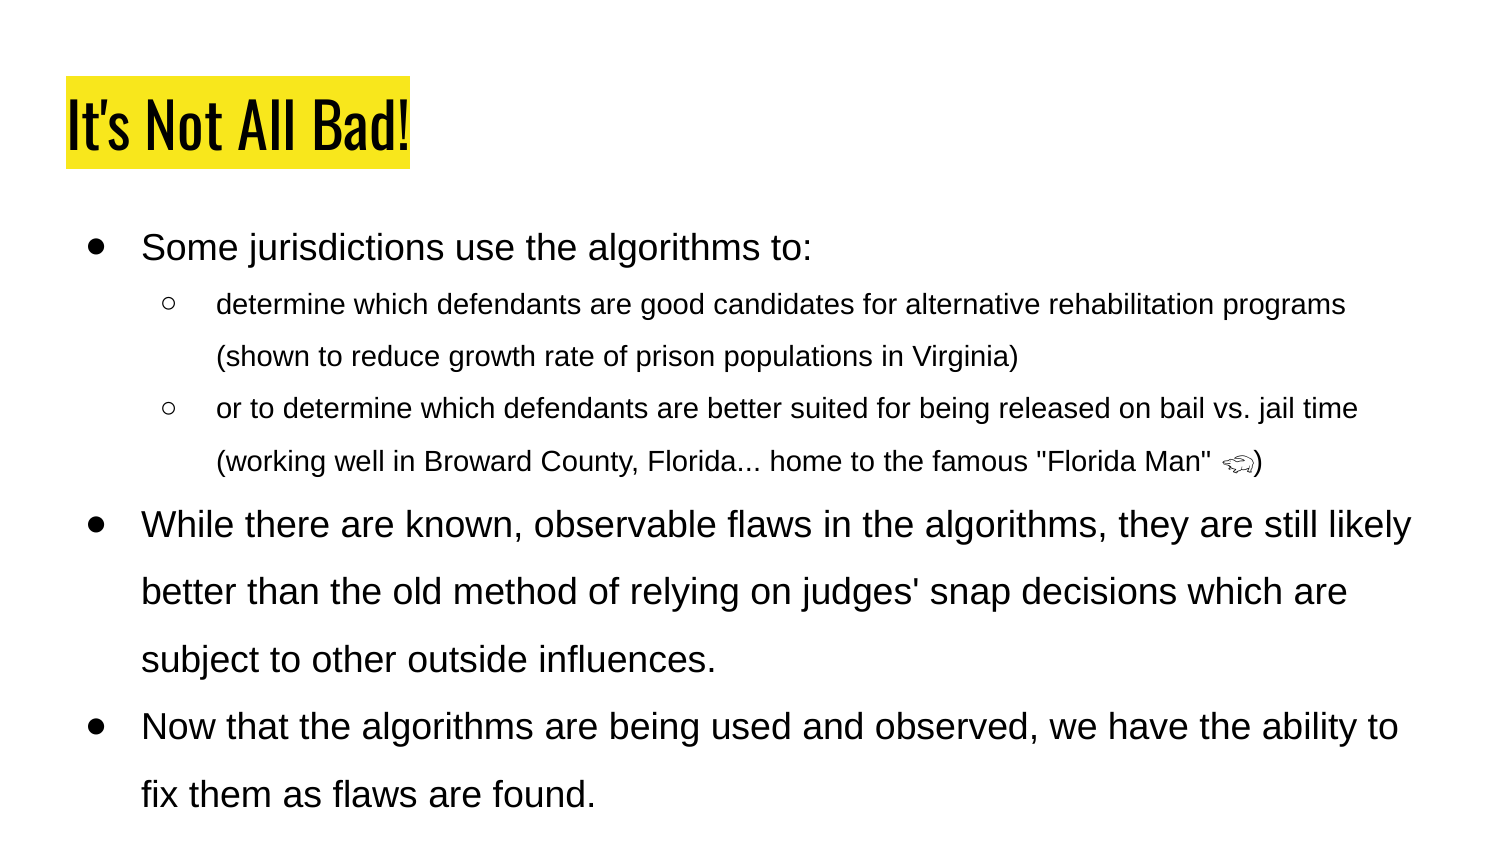

# It's Not All Bad!
Some jurisdictions use the algorithms to:
determine which defendants are good candidates for alternative rehabilitation programs (shown to reduce growth rate of prison populations in Virginia)
or to determine which defendants are better suited for being released on bail vs. jail time (working well in Broward County, Florida... home to the famous "Florida Man" 🐊)
While there are known, observable flaws in the algorithms, they are still likely better than the old method of relying on judges' snap decisions which are subject to other outside influences.
Now that the algorithms are being used and observed, we have the ability to fix them as flaws are found.